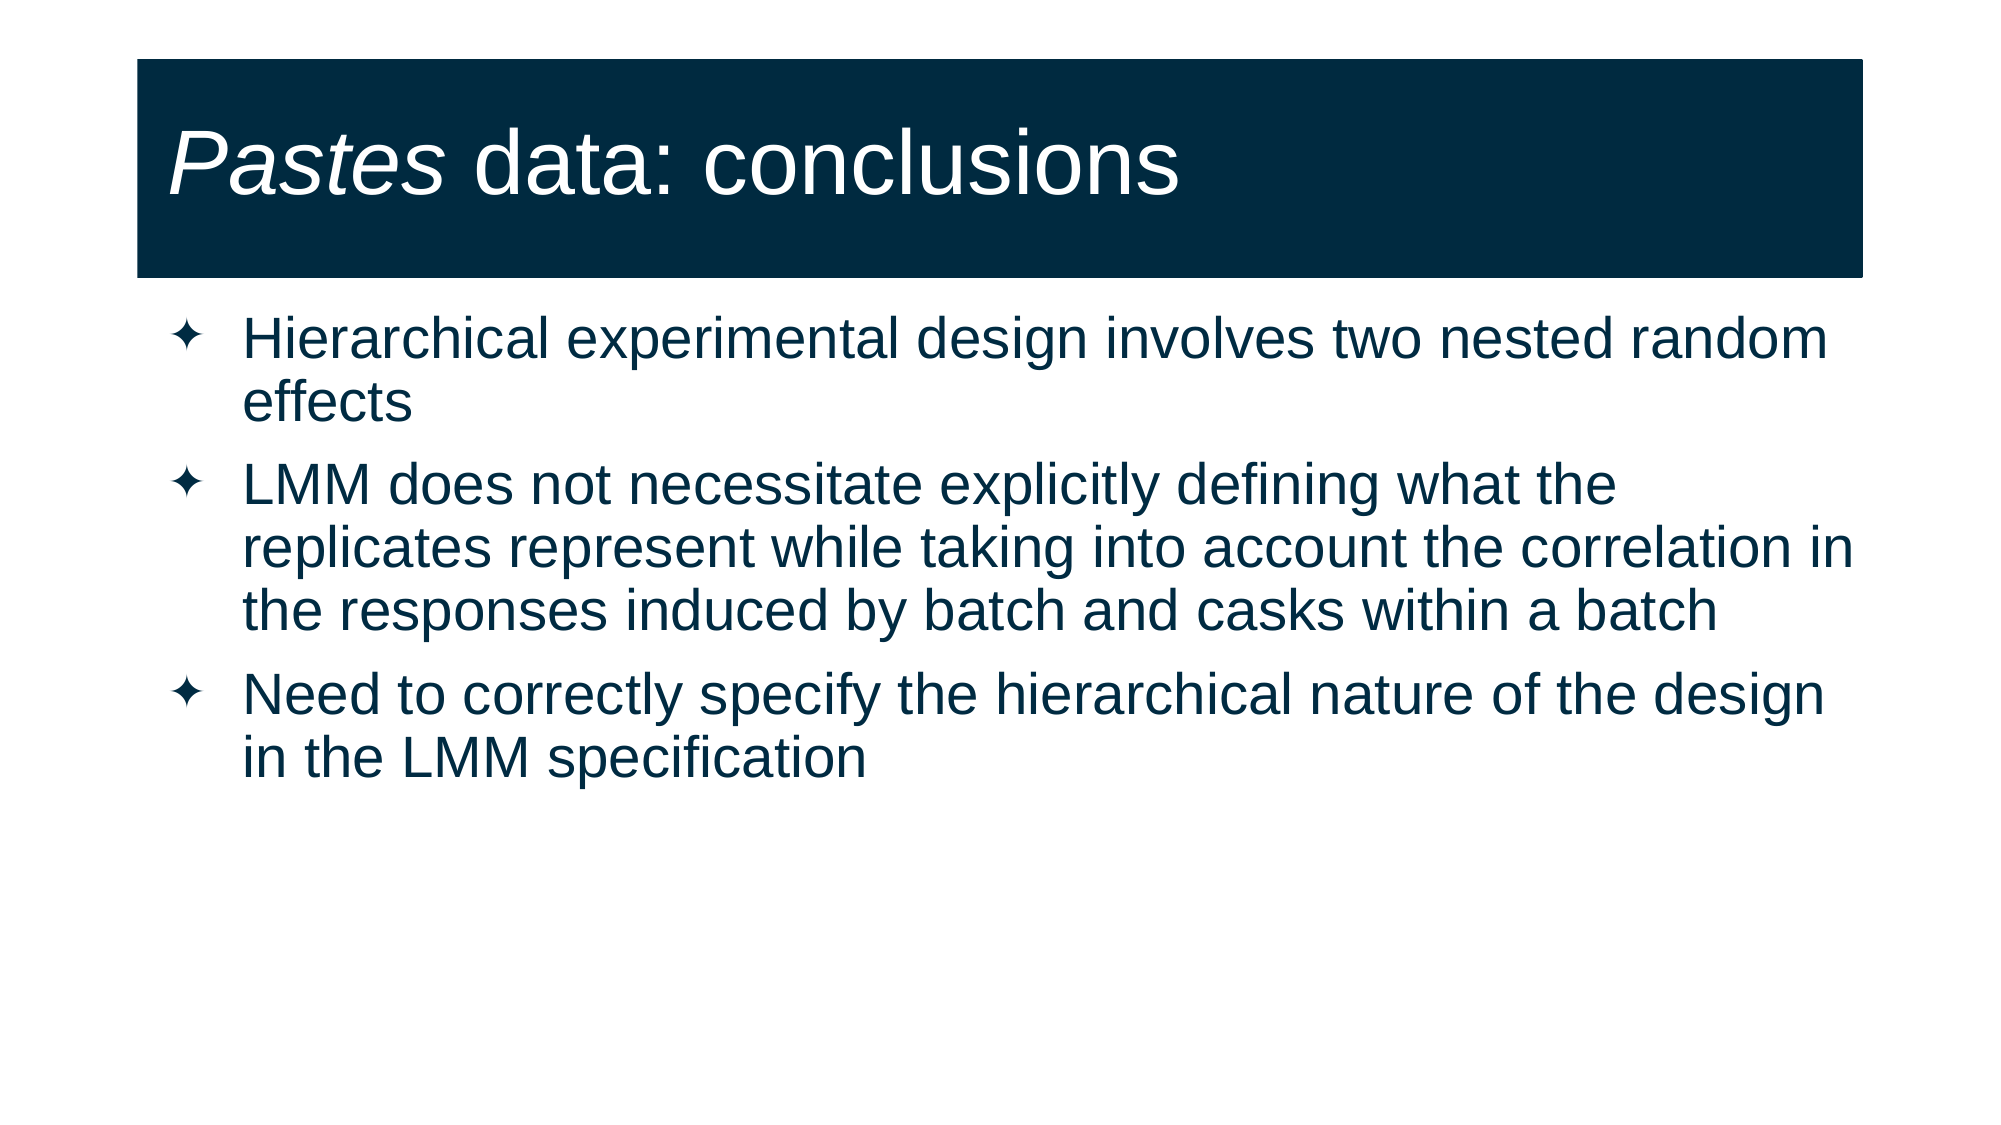

# Pastes data: conclusions
Hierarchical experimental design involves two nested random effects
LMM does not necessitate explicitly defining what the replicates represent while taking into account the correlation in the responses induced by batch and casks within a batch
Need to correctly specify the hierarchical nature of the design in the LMM specification